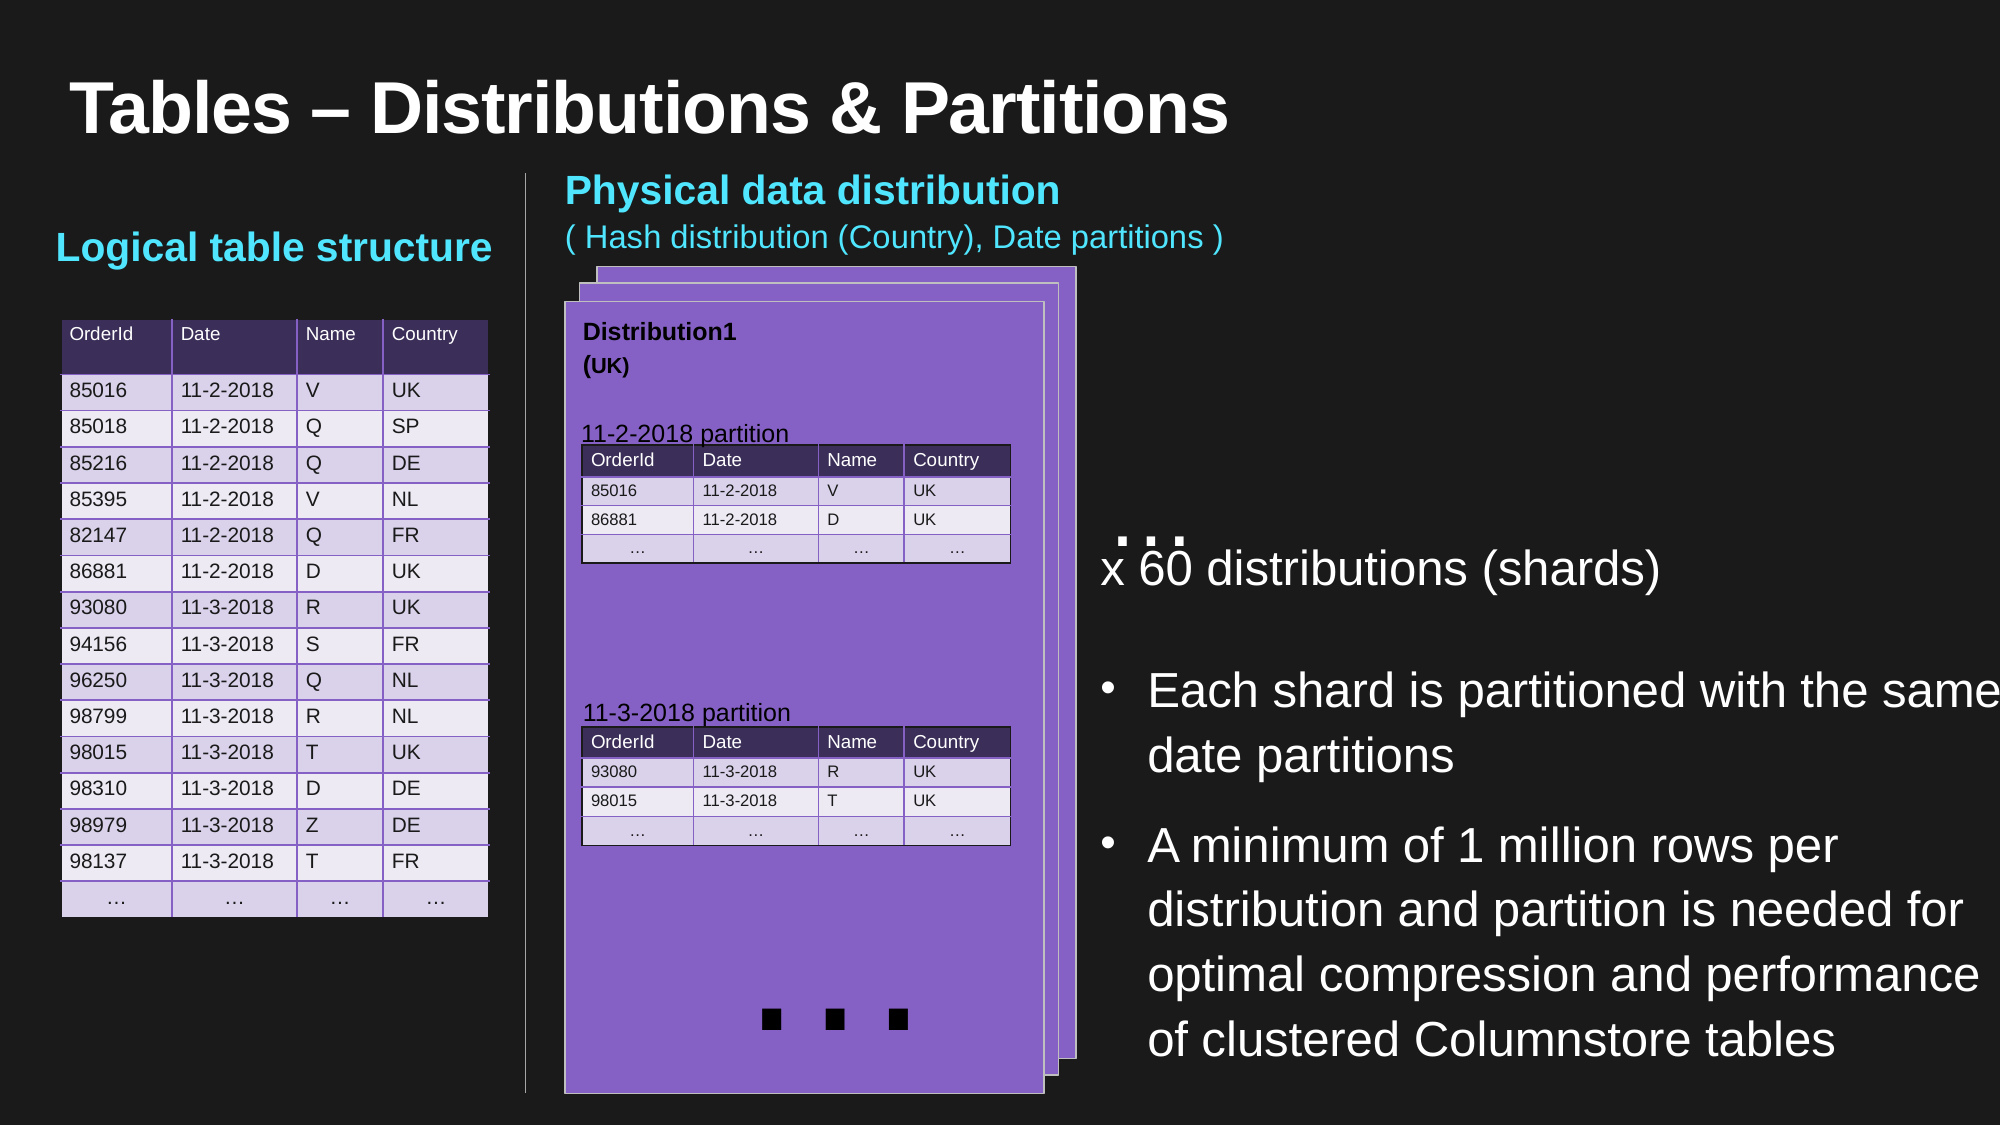

# Tables – Distributions & Partitions
Physical data distribution
( Hash distribution (Country), Date partitions )
Logical table structure

Distribution1
(UK)
| OrderId | Date | Name | Country |
| --- | --- | --- | --- |
| 85016 | 11-2-2018 | V | UK |
| 85018 | 11-2-2018 | Q | SP |
| 85216 | 11-2-2018 | Q | DE |
| 85395 | 11-2-2018 | V | NL |
| 82147 | 11-2-2018 | Q | FR |
| 86881 | 11-2-2018 | D | UK |
| 93080 | 11-3-2018 | R | UK |
| 94156 | 11-3-2018 | S | FR |
| 96250 | 11-3-2018 | Q | NL |
| 98799 | 11-3-2018 | R | NL |
| 98015 | 11-3-2018 | T | UK |
| 98310 | 11-3-2018 | D | DE |
| 98979 | 11-3-2018 | Z | DE |
| 98137 | 11-3-2018 | T | FR |
| … | … | … | … |
11-2-2018 partition
| OrderId | Date | Name | Country |
| --- | --- | --- | --- |
| 85016 | 11-2-2018 | V | UK |
| 86881 | 11-2-2018 | D | UK |
| … | … | … | … |
…
x 60 distributions (shards)
Each shard is partitioned with the same date partitions
A minimum of 1 million rows per distribution and partition is needed for optimal compression and performance of clustered Columnstore tables
11-3-2018 partition
| OrderId | Date | Name | Country |
| --- | --- | --- | --- |
| 93080 | 11-3-2018 | R | UK |
| 98015 | 11-3-2018 | T | UK |
| … | … | … | … |
…